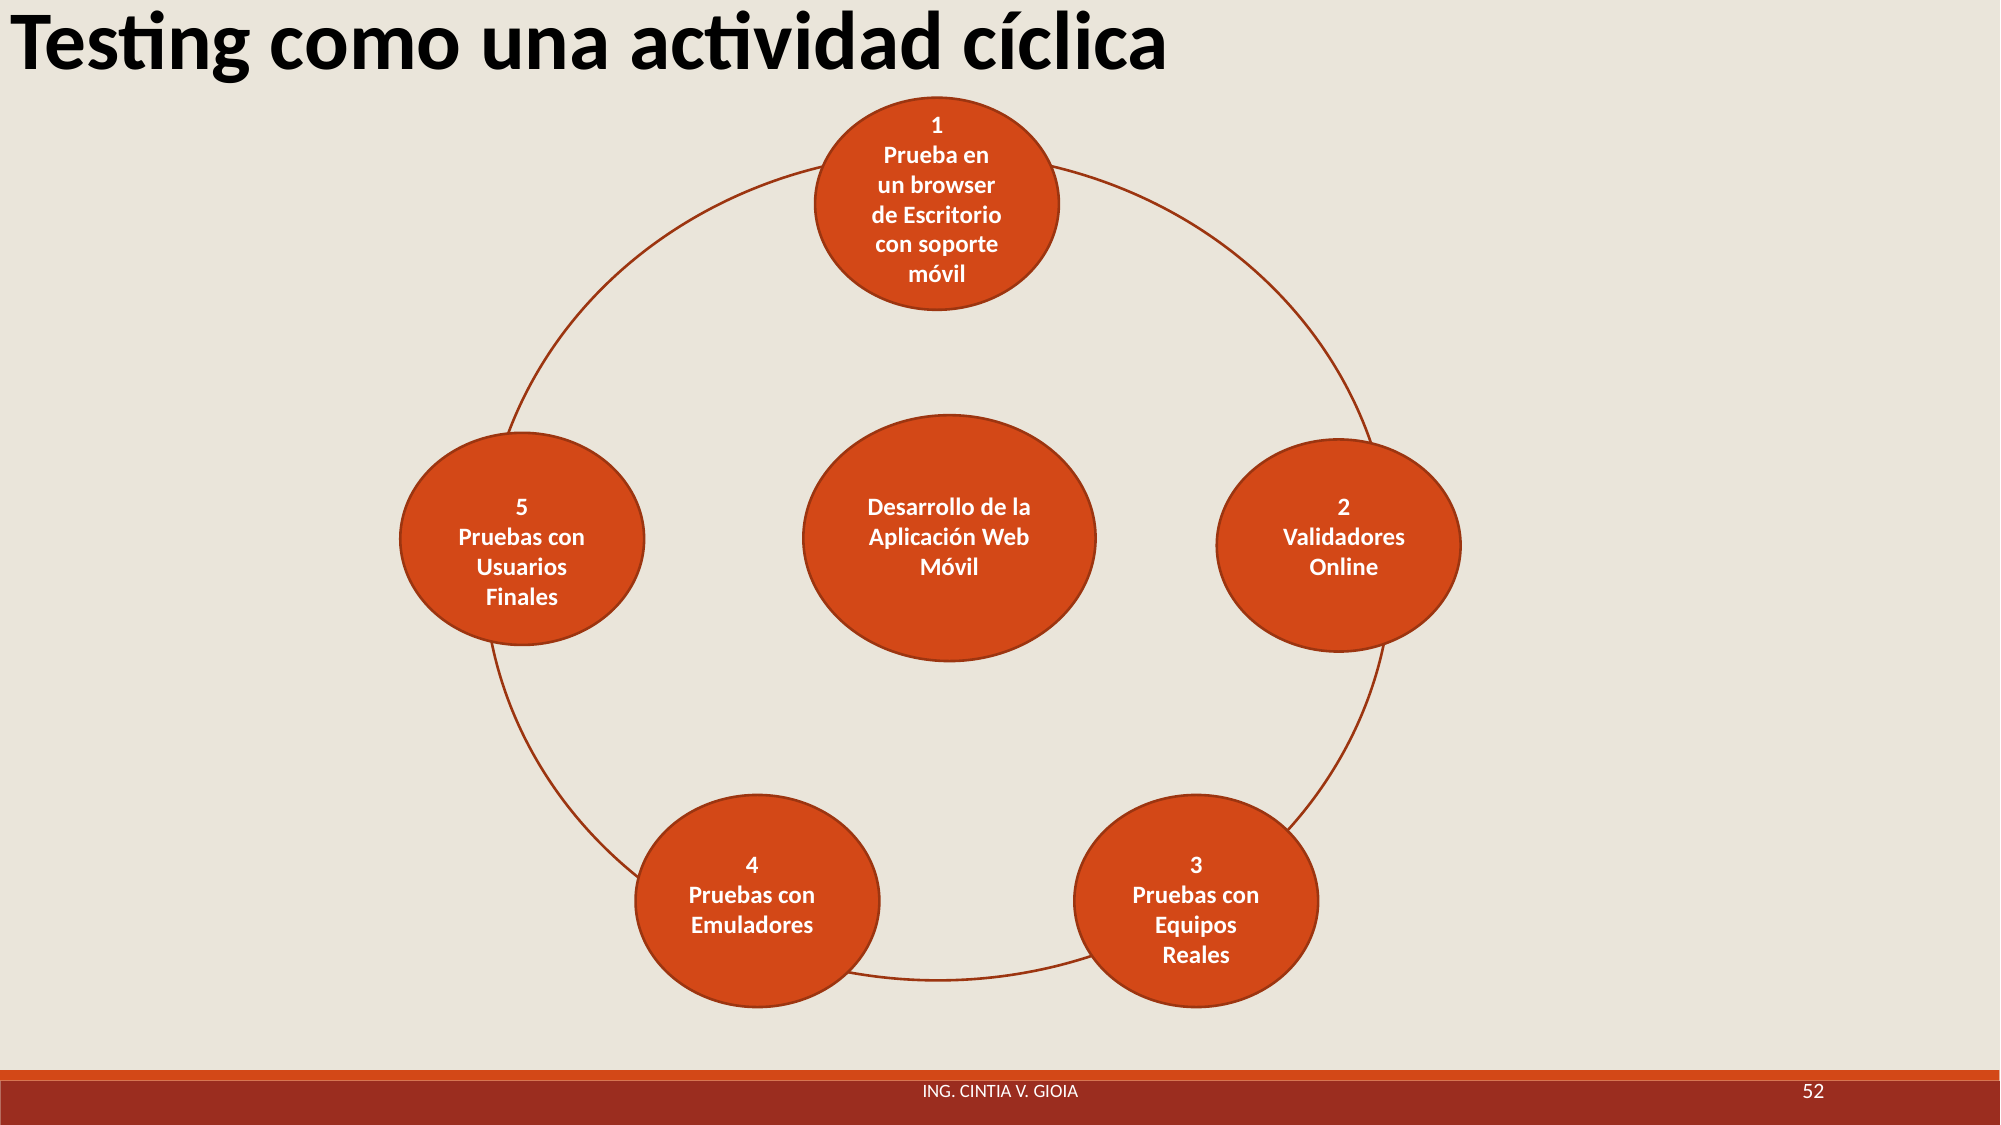

Testing como una actividad cíclica

1
Prueba en un browser de Escritorio con soporte móvil

5
Pruebas con Usuarios Finales
Desarrollo de la Aplicación Web Móvil
2
Validadores Online

4
Pruebas con Emuladores
3
Pruebas con Equipos Reales
Ing. Cintia V. Gioia
52